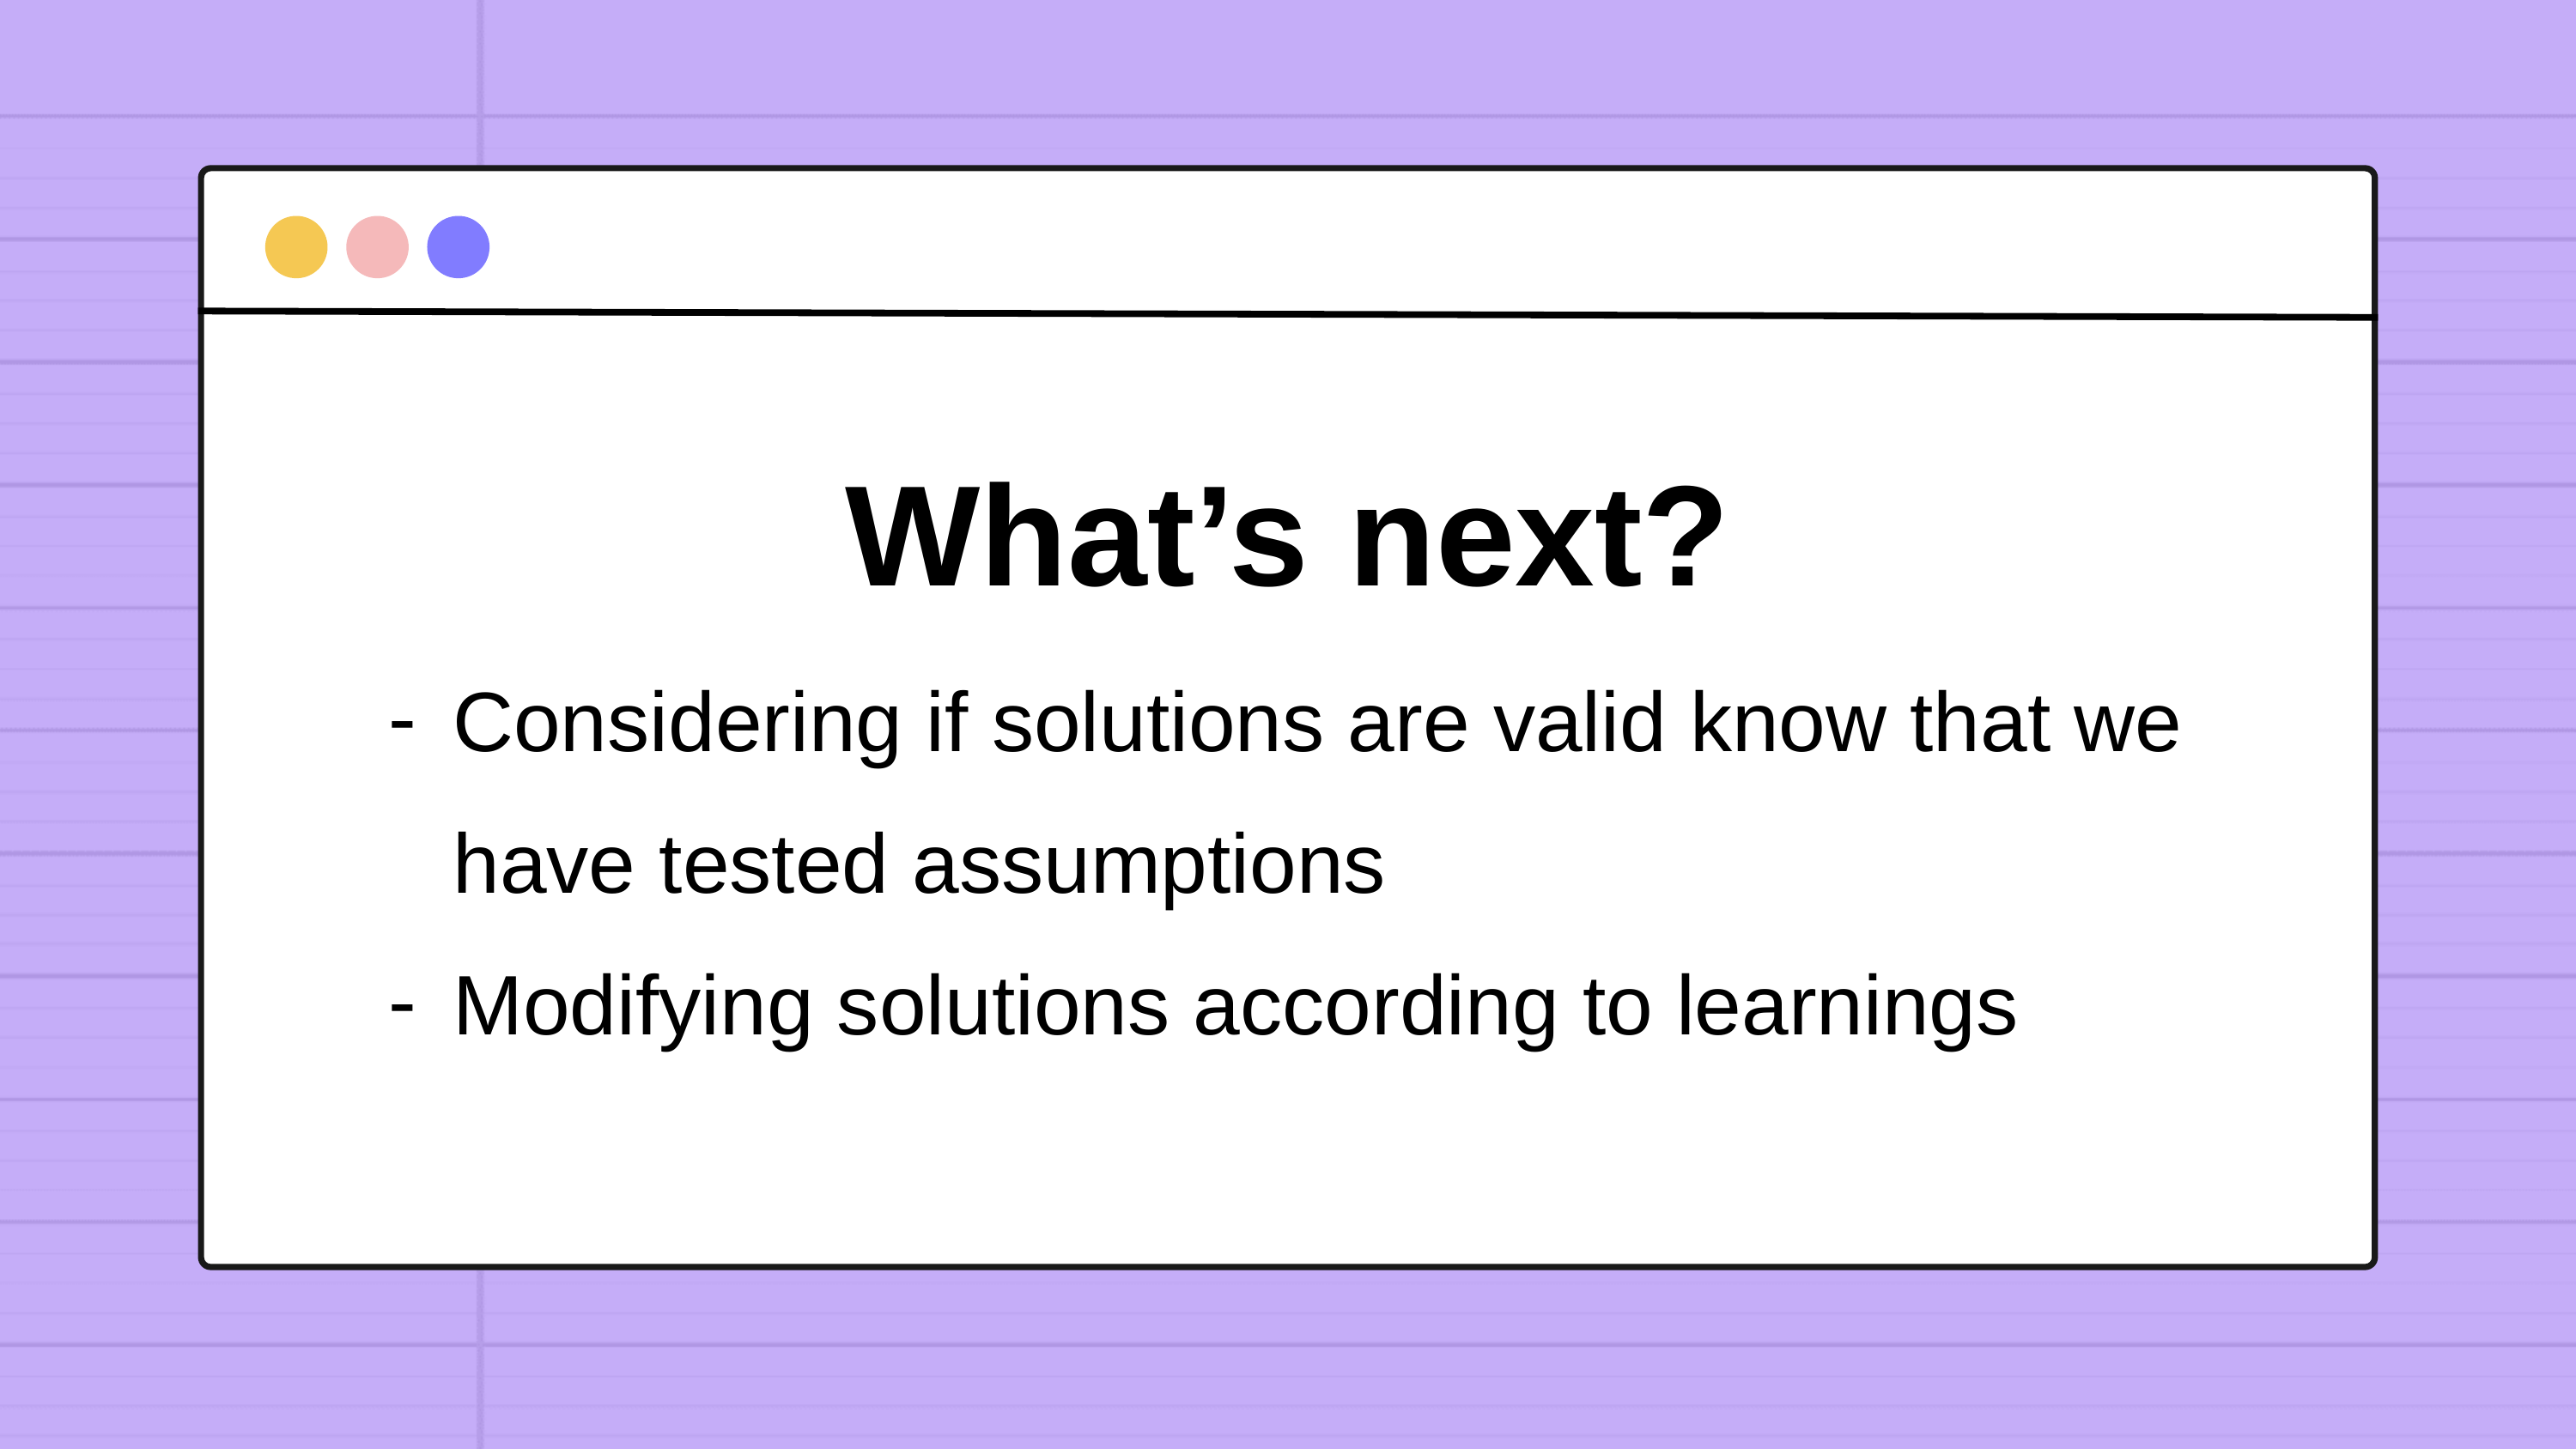

What’s next?
Considering if solutions are valid know that we have tested assumptions
Modifying solutions according to learnings